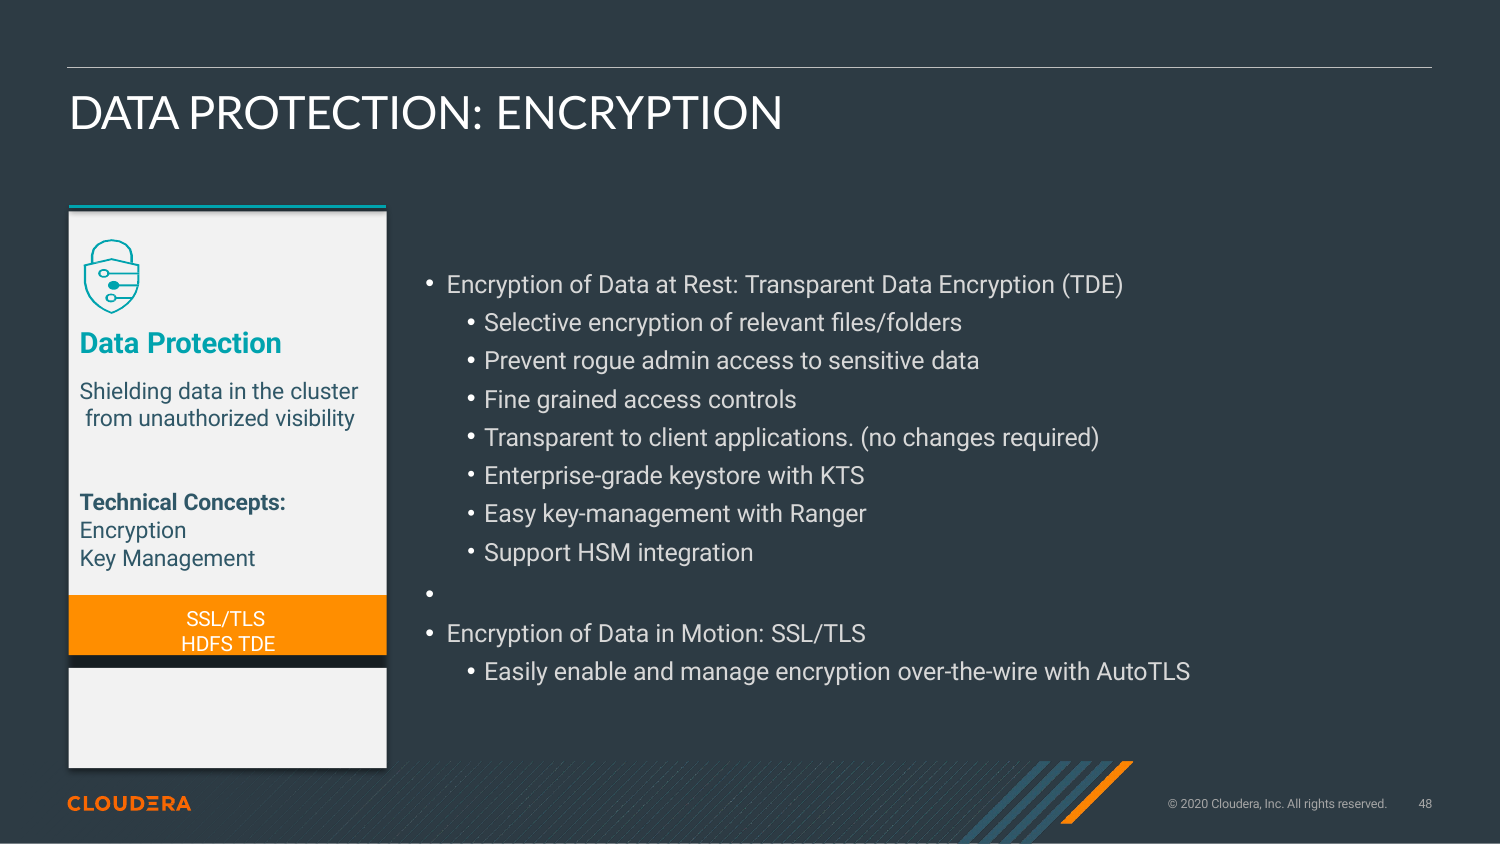

# DATA PROTECTION: ENCRYPTION

Encryption of Data at Rest: Transparent Data Encryption (TDE)
Selective encryption of relevant ﬁles/folders
Prevent rogue admin access to sensitive data
Fine grained access controls
Transparent to client applications. (no changes required)
Enterprise-grade keystore with KTS
Easy key-management with Ranger
Support HSM integration
Data Protection
Shielding data in the cluster  from unauthorized visibility
Technical Concepts:
Encryption
Key Management
•
SSL/TLS  HDFS TDE
Encryption of Data in Motion: SSL/TLS
Easily enable and manage encryption over-the-wire with AutoTLS
© 2020 Cloudera, Inc. All rights reserved.
48